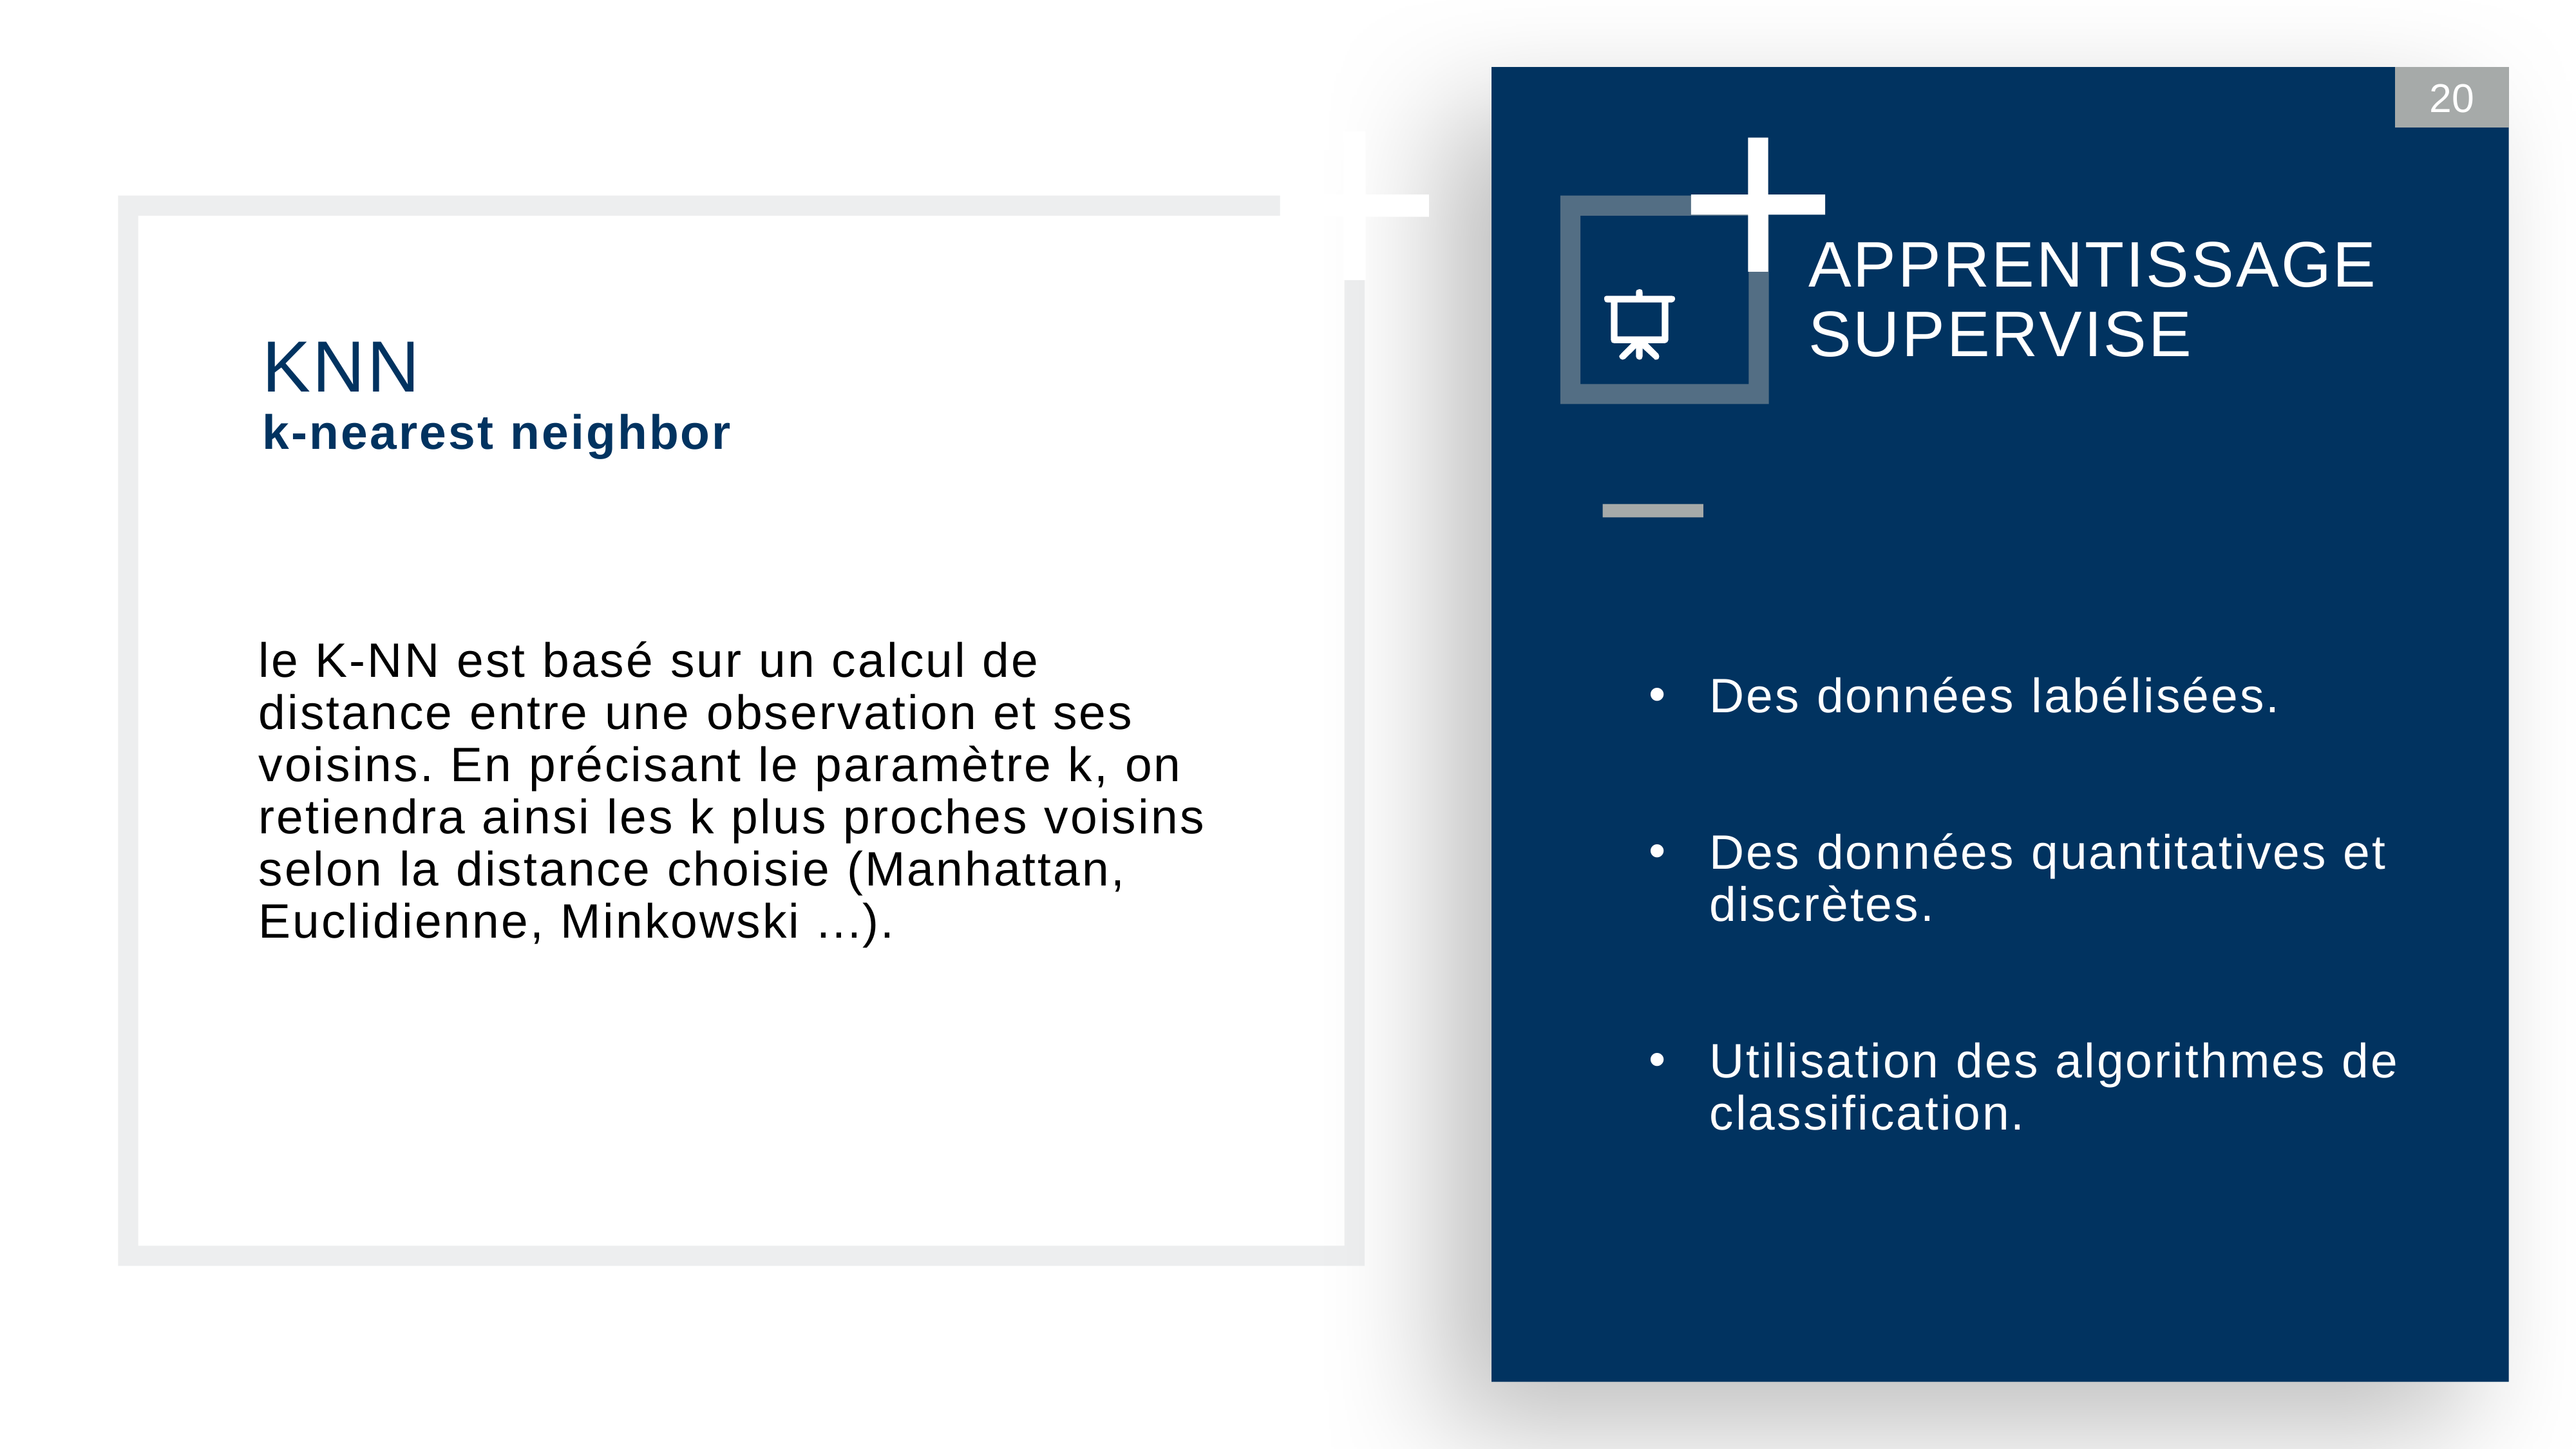

20

APPRENTISSAGE
SUPERVISE

KNN
k-nearest neighbor

le K-NN est basé sur un calcul de distance entre une observation et ses voisins. En précisant le paramètre k, on retiendra ainsi les k plus proches voisins selon la distance choisie (Manhattan, Euclidienne, Minkowski ...).
Des données labélisées.

Des données quantitatives et discrètes.

Utilisation des algorithmes de classification.